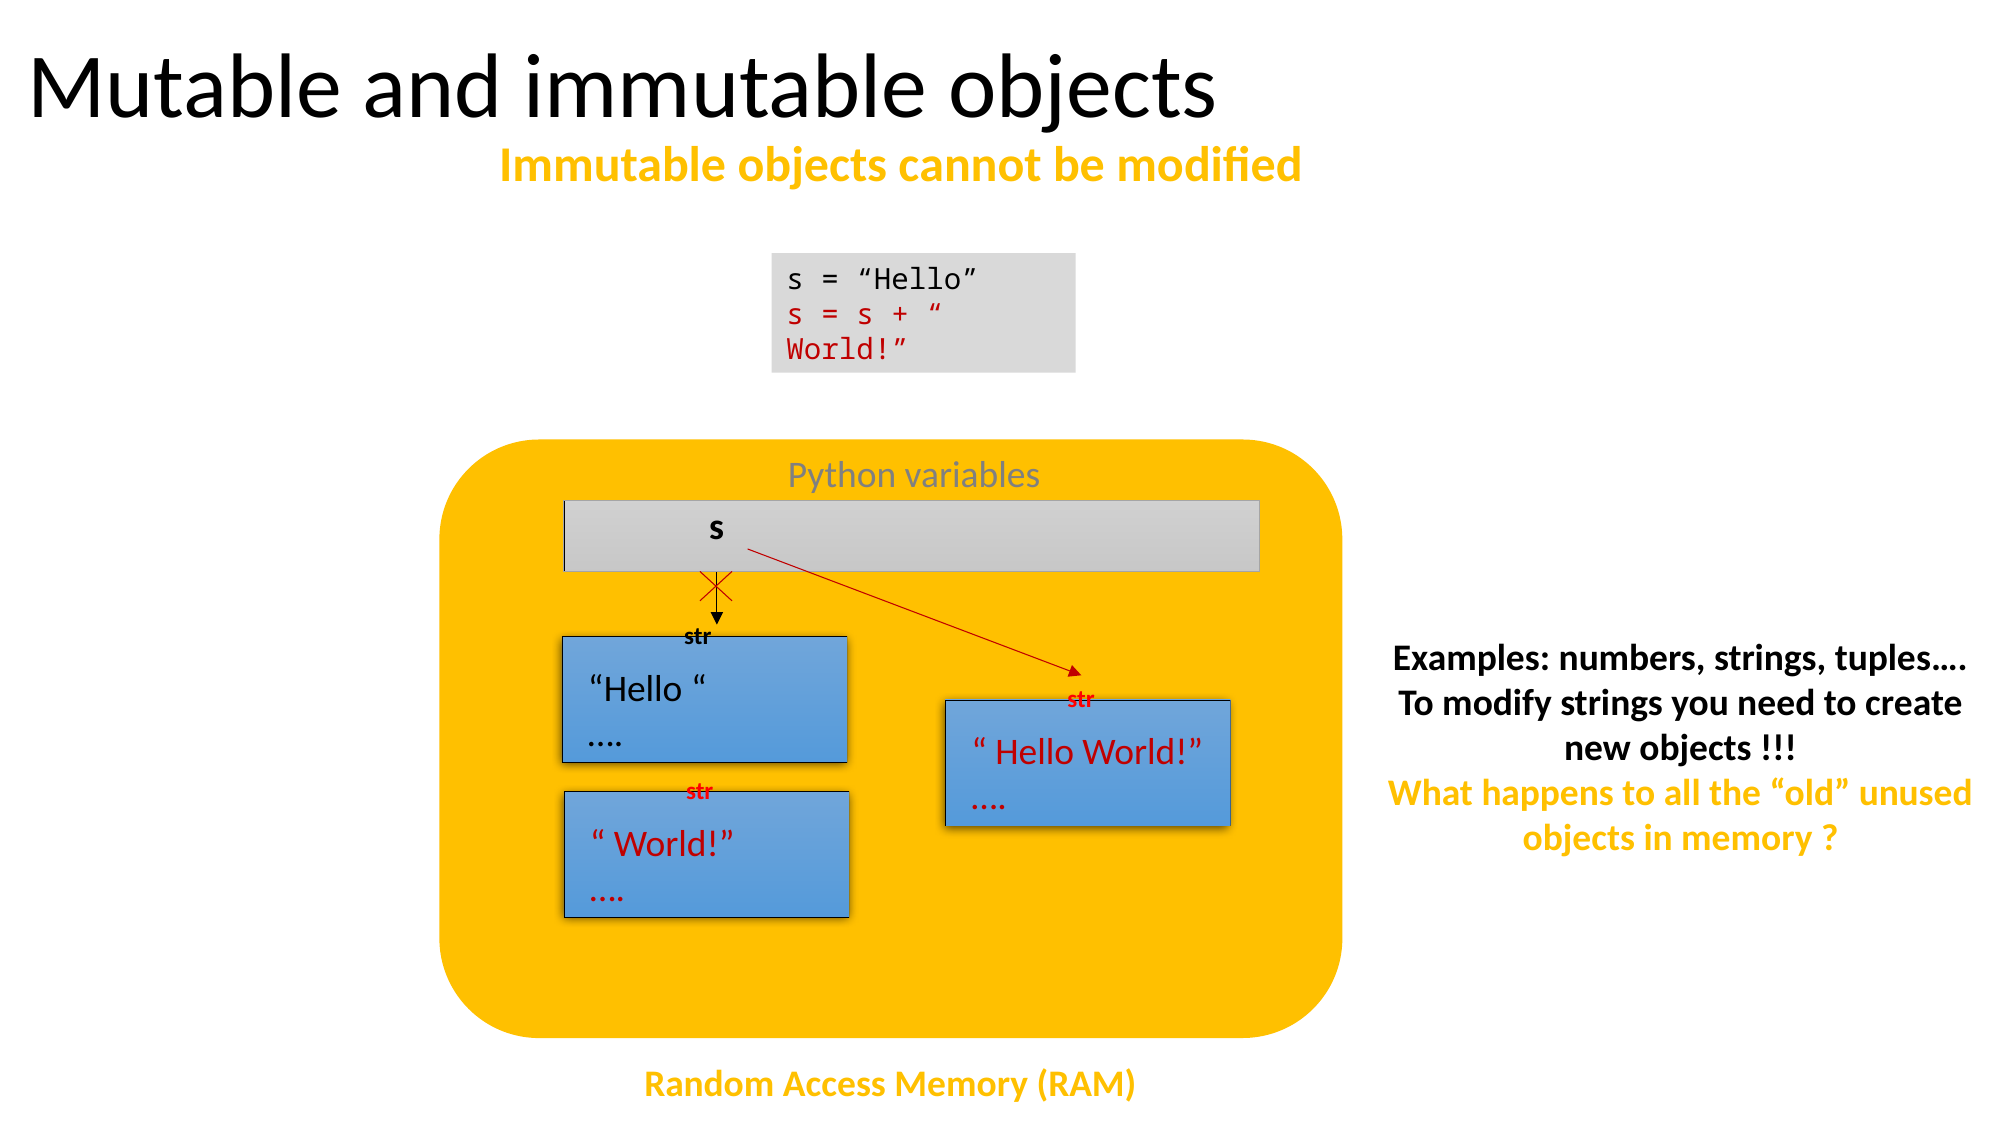

Mutable and immutable objects
Immutable objects cannot be modified
s = “Hello”
s = s + “ World!”

Python variables
s

“ Hello World!”
….
“ World!”
….

str
str

str
Examples: numbers, strings, tuples….
To modify strings you need to create new objects !!!
What happens to all the “old” unused objects in memory ?

“Hello “
….
Random Access Memory (RAM)